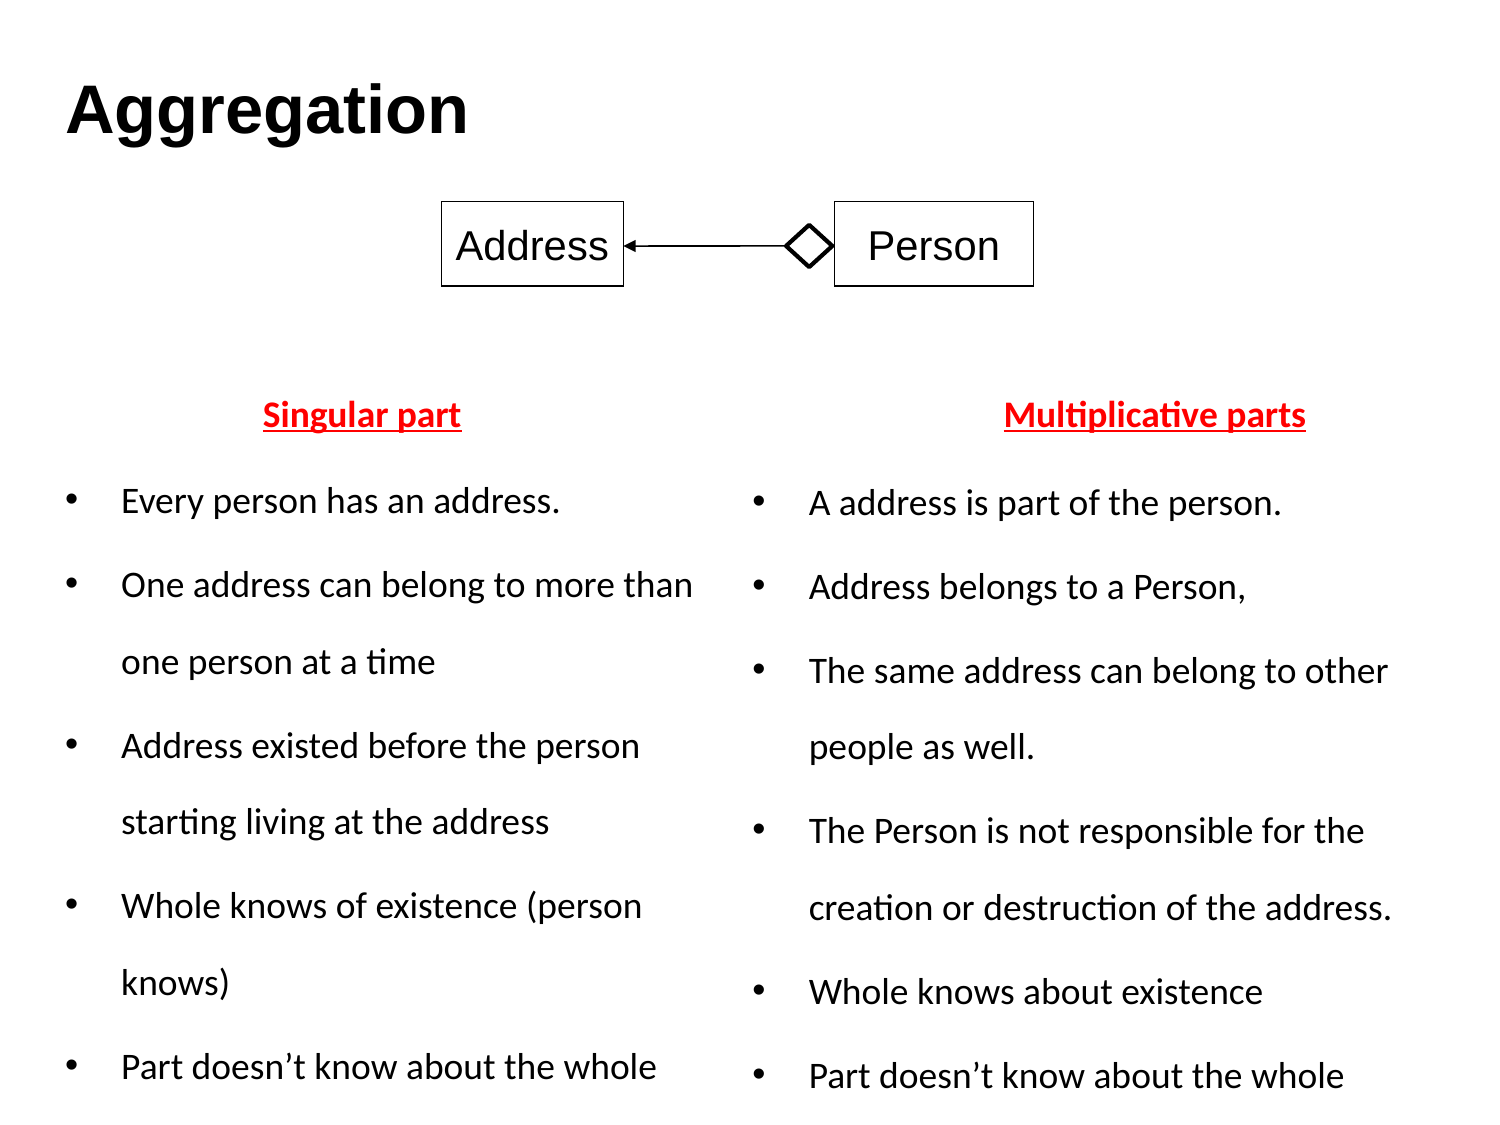

# Aggregation
Address
Person

Singular part
Multiplicative parts
Every person has an address.
One address can belong to more than one person at a time
Address existed before the person starting living at the address
Whole knows of existence (person knows)
Part doesn’t know about the whole
A address is part of the person.
Address belongs to a Person,
The same address can belong to other people as well.
The Person is not responsible for the creation or destruction of the address.
Whole knows about existence
Part doesn’t know about the whole